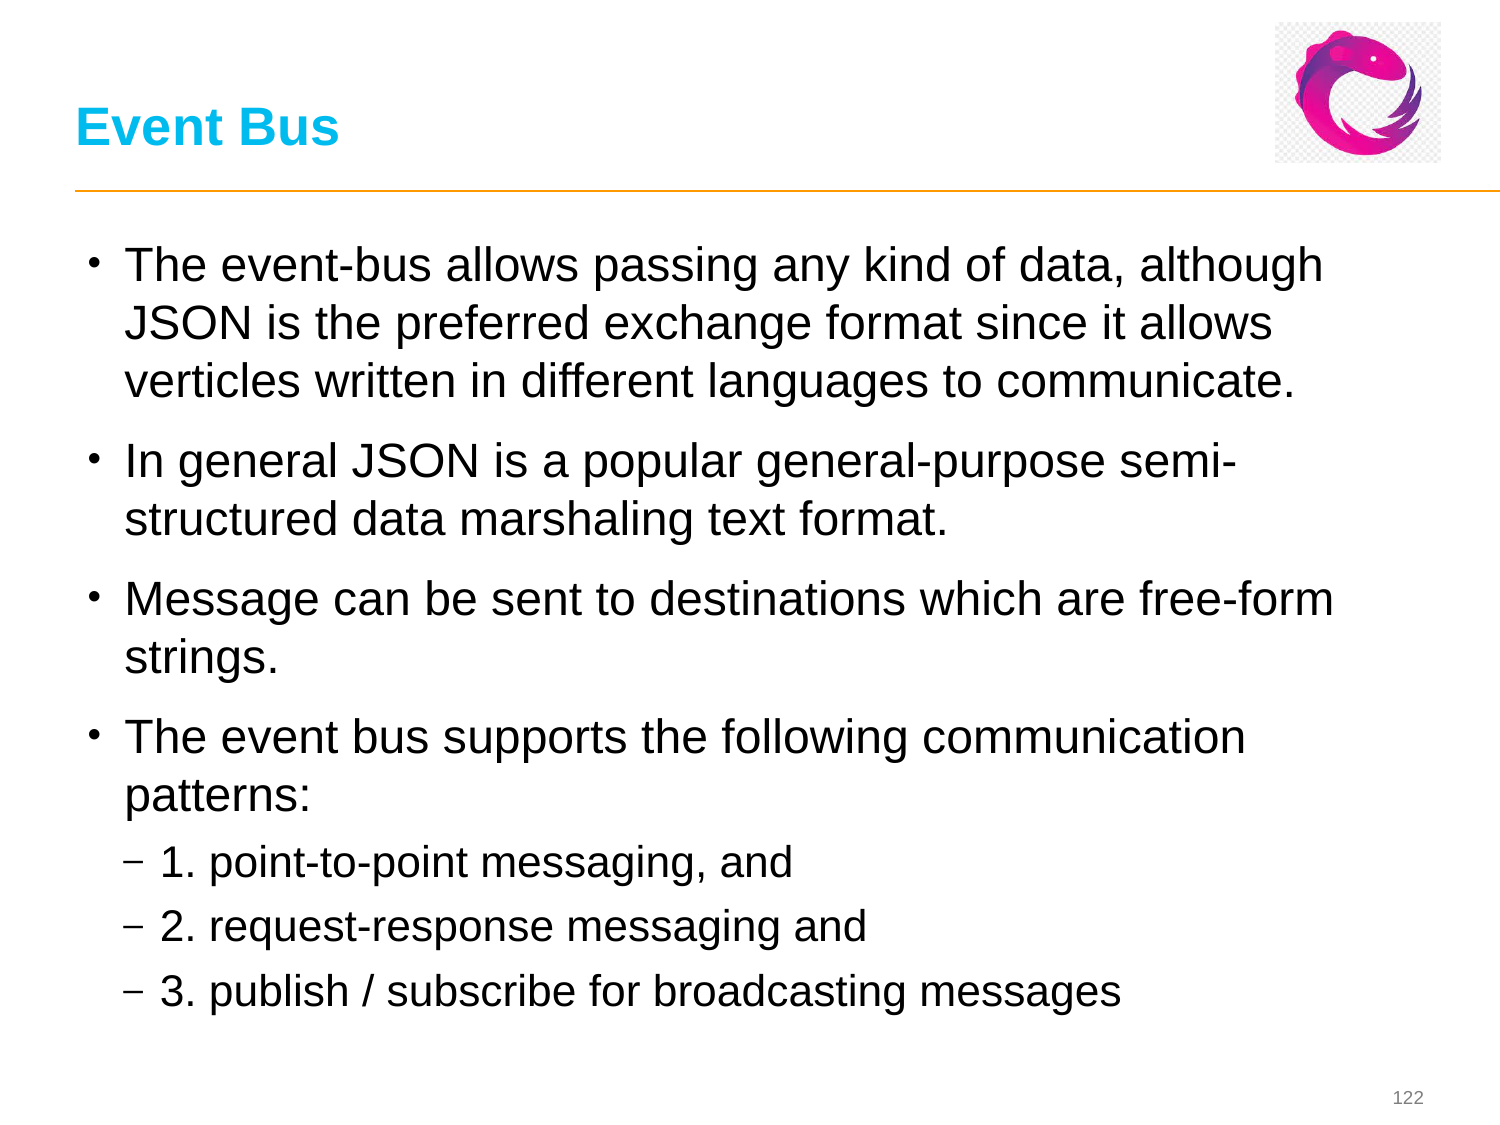

# Event Bus
The event-bus allows passing any kind of data, although JSON is the preferred exchange format since it allows verticles written in different languages to communicate.
In general JSON is a popular general-purpose semi-structured data marshaling text format.
Message can be sent to destinations which are free-form strings.
The event bus supports the following communication patterns:
1. point-to-point messaging, and
2. request-response messaging and
3. publish / subscribe for broadcasting messages